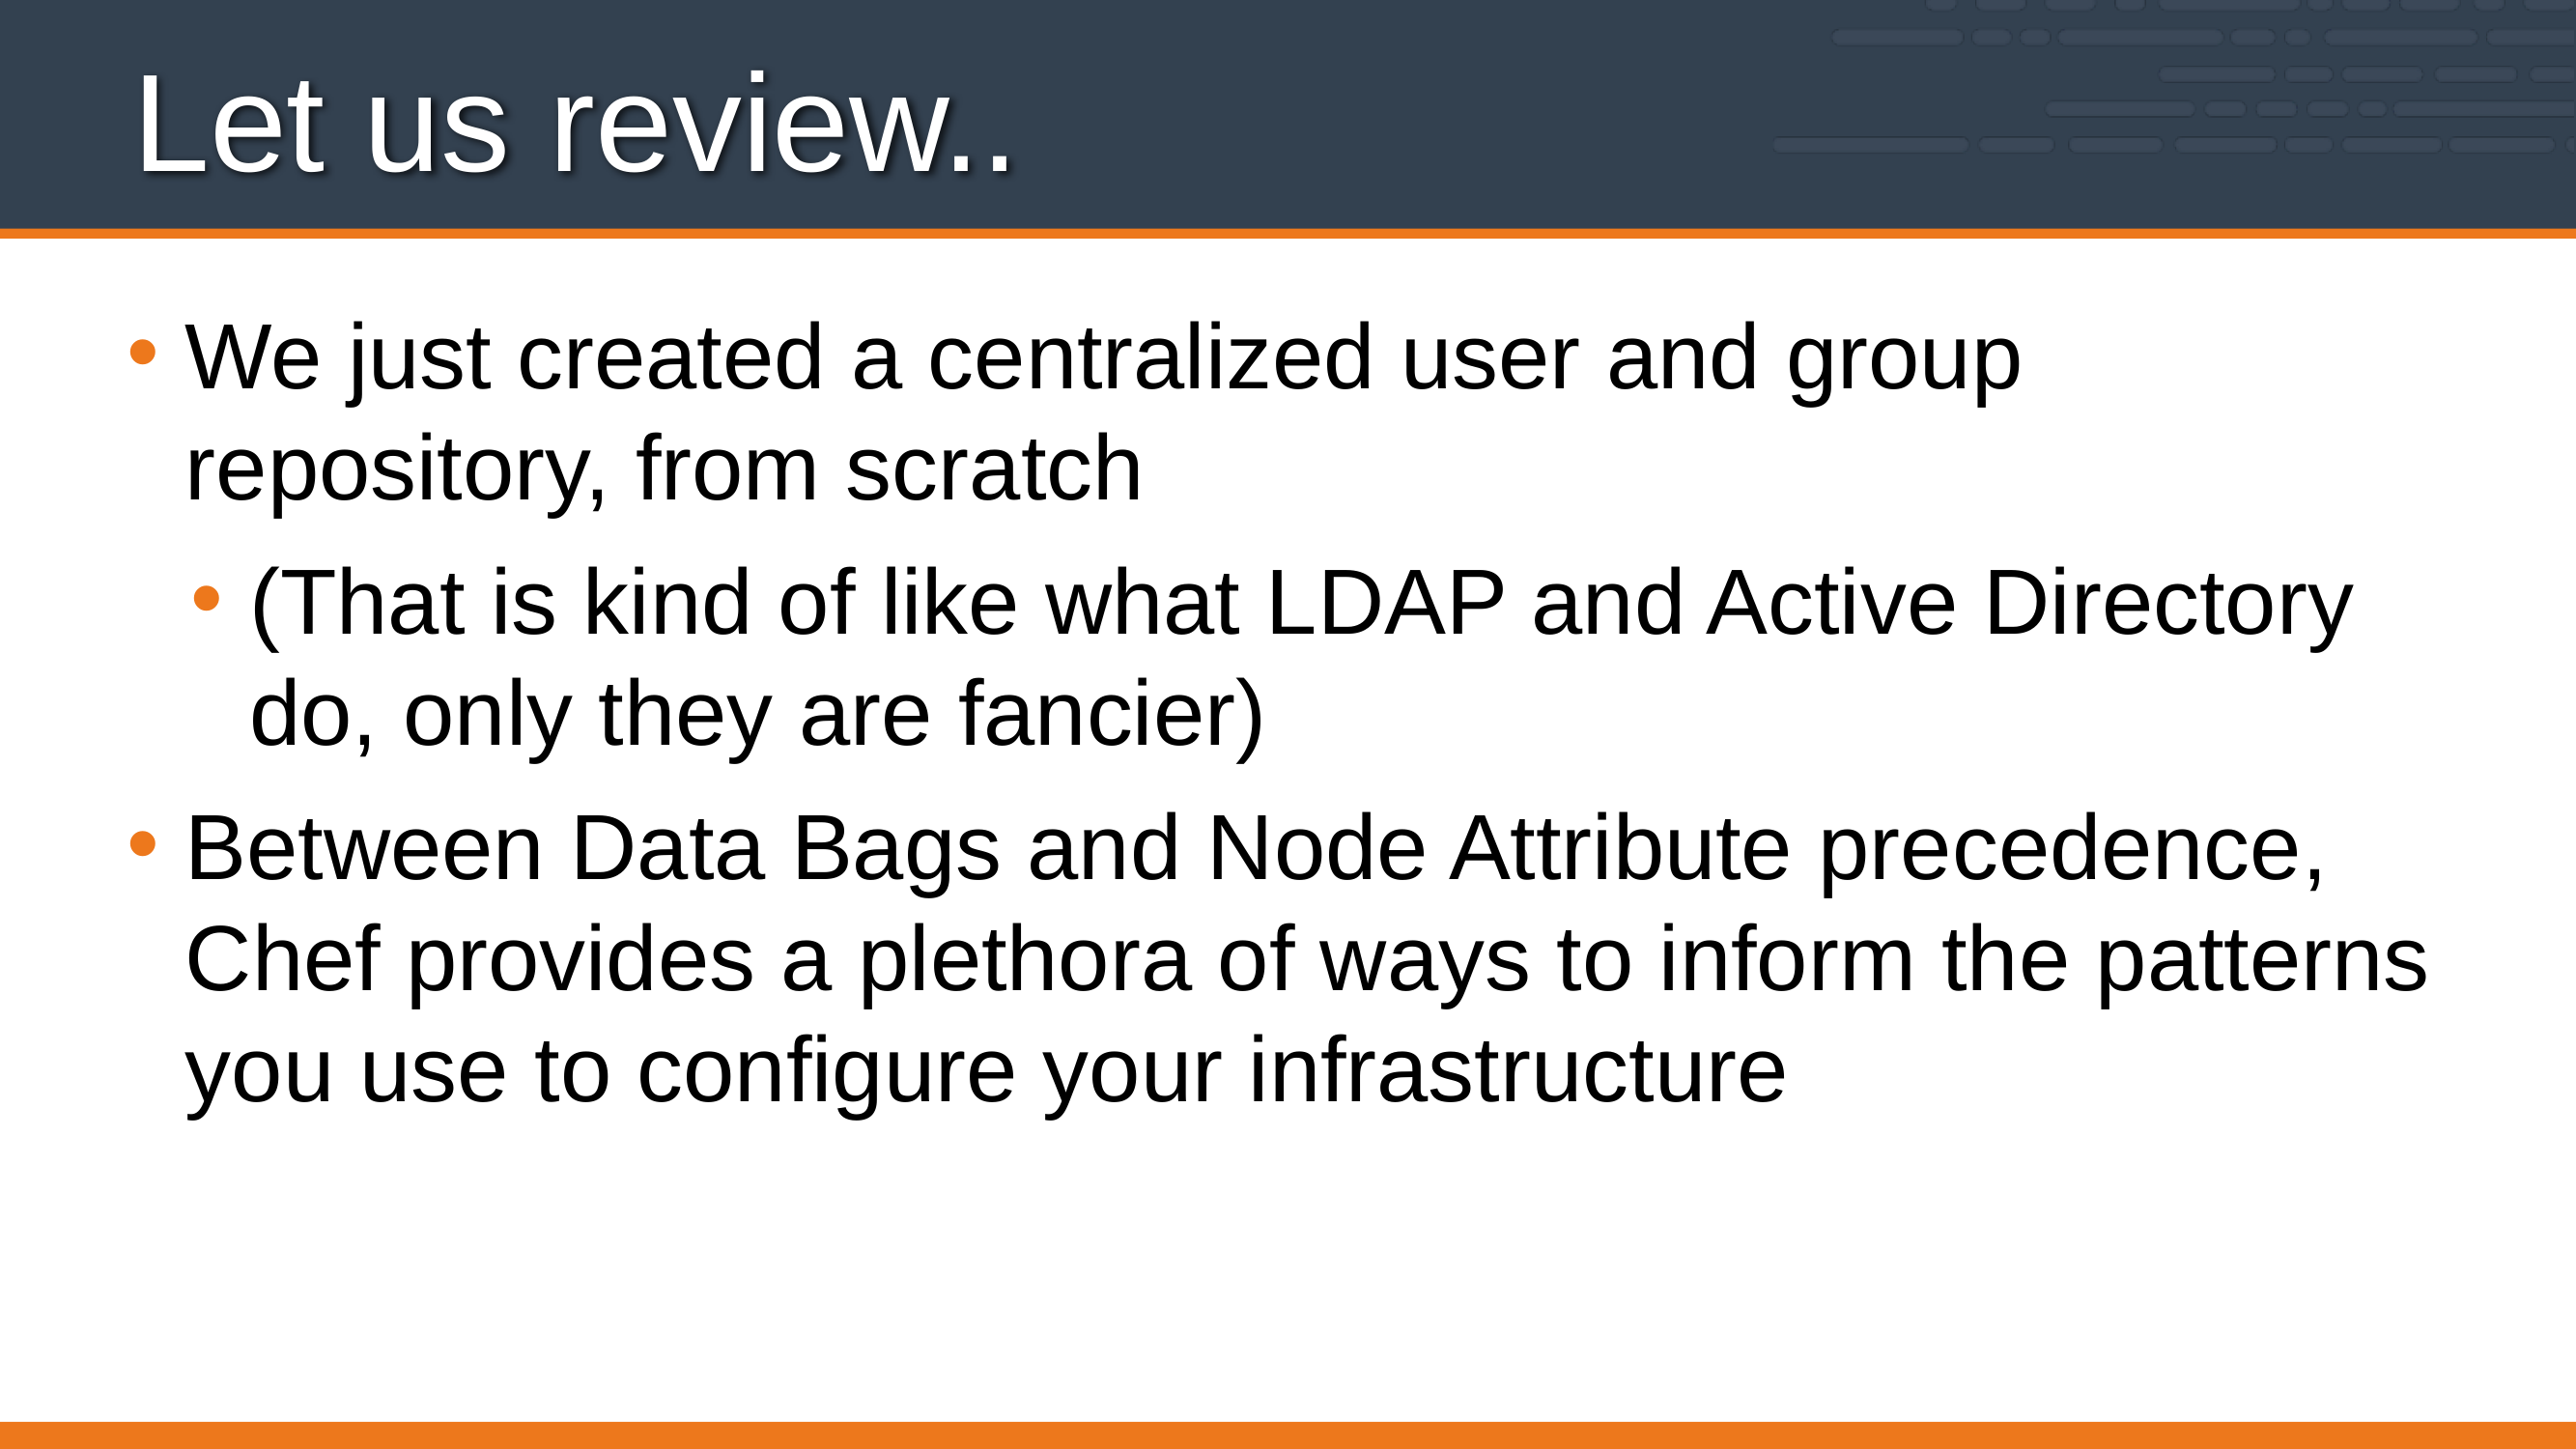

# Let us review..
We just created a centralized user and group repository, from scratch
(That is kind of like what LDAP and Active Directory do, only they are fancier)
Between Data Bags and Node Attribute precedence, Chef provides a plethora of ways to inform the patterns you use to configure your infrastructure